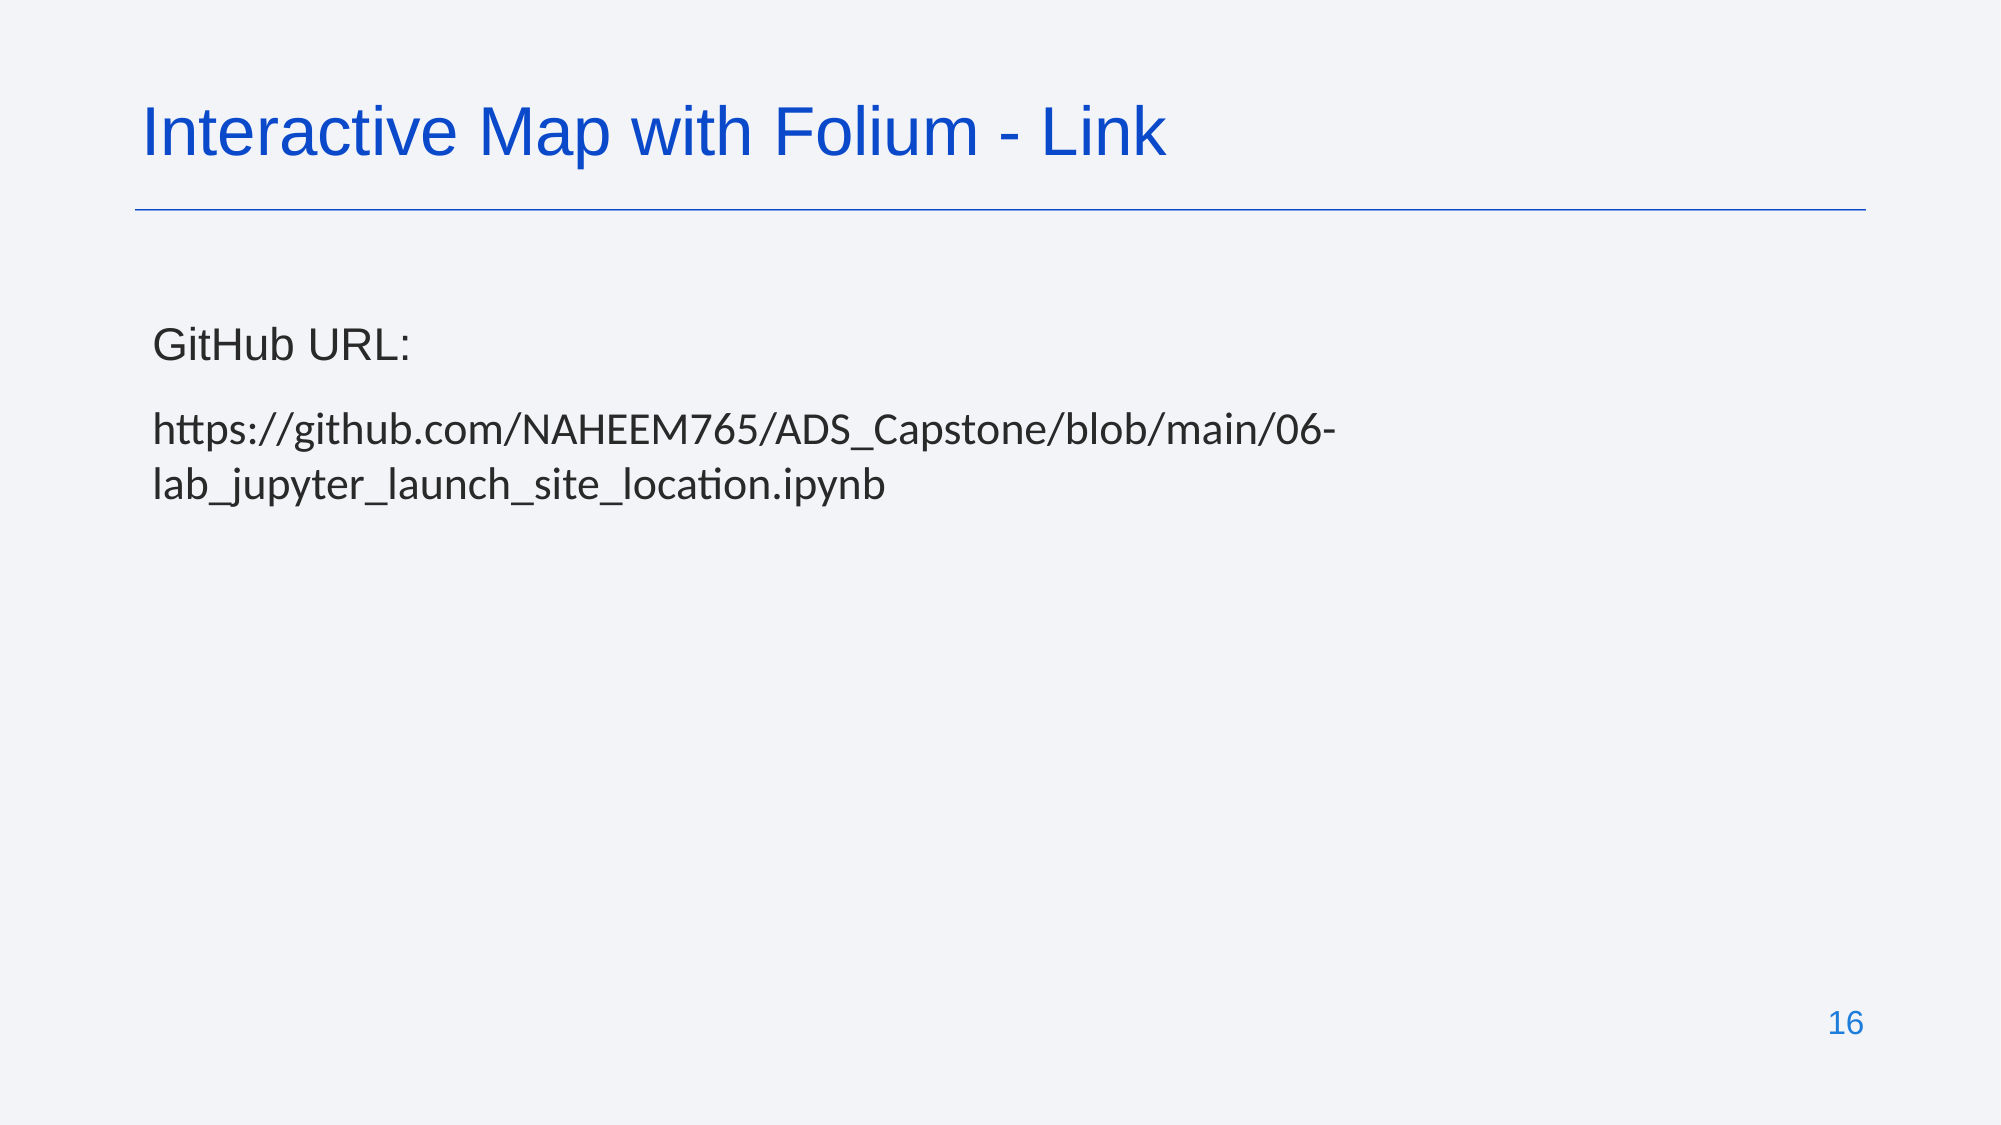

Interactive Map with Folium - Link
GitHub URL:
https://github.com/NAHEEM765/ADS_Capstone/blob/main/06-lab_jupyter_launch_site_location.ipynb

16